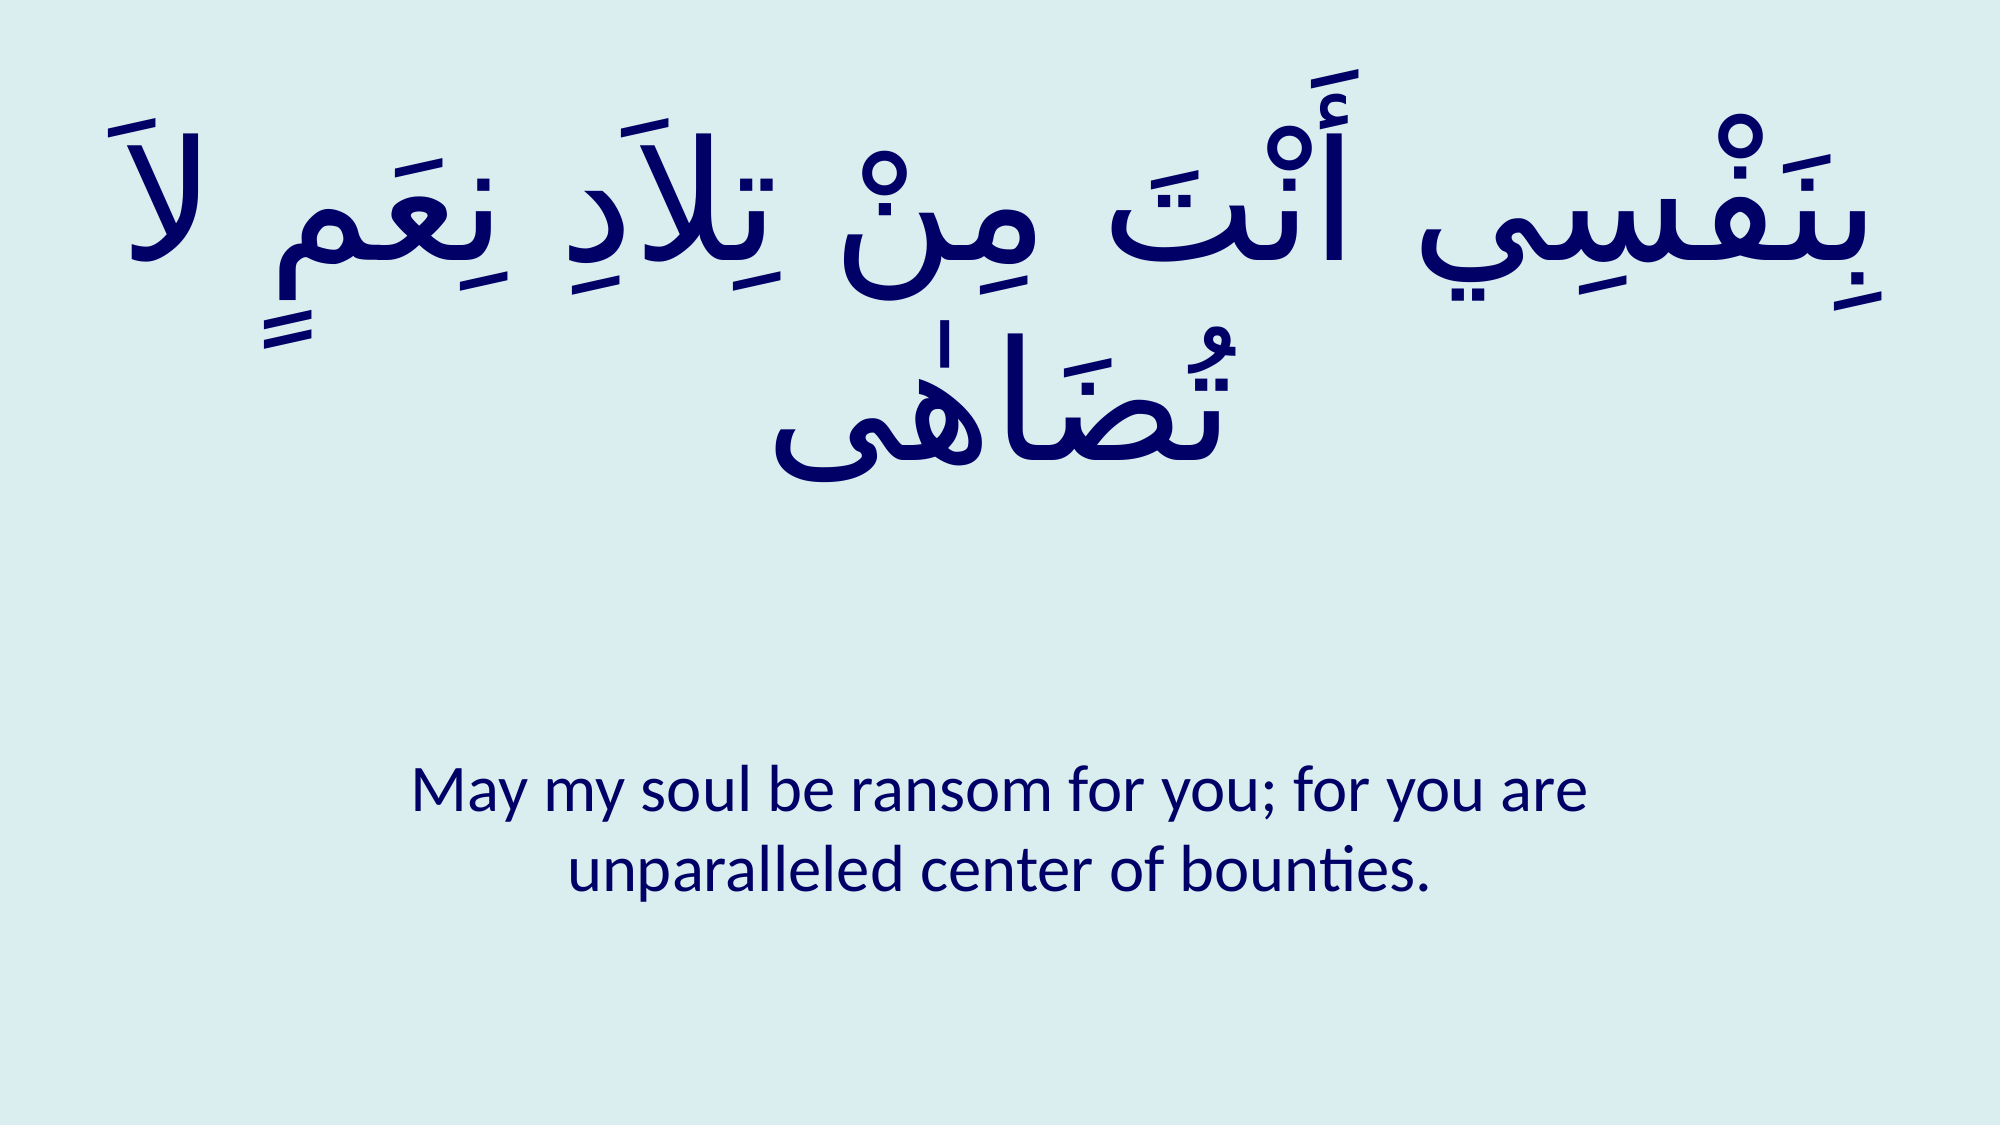

# بِنَفْسِي أَنْتَ مِنْ تِلاَدِ نِعَمٍ لاَ تُضَاهٰى
May my soul be ransom for you; for you are unparalleled center of bounties.